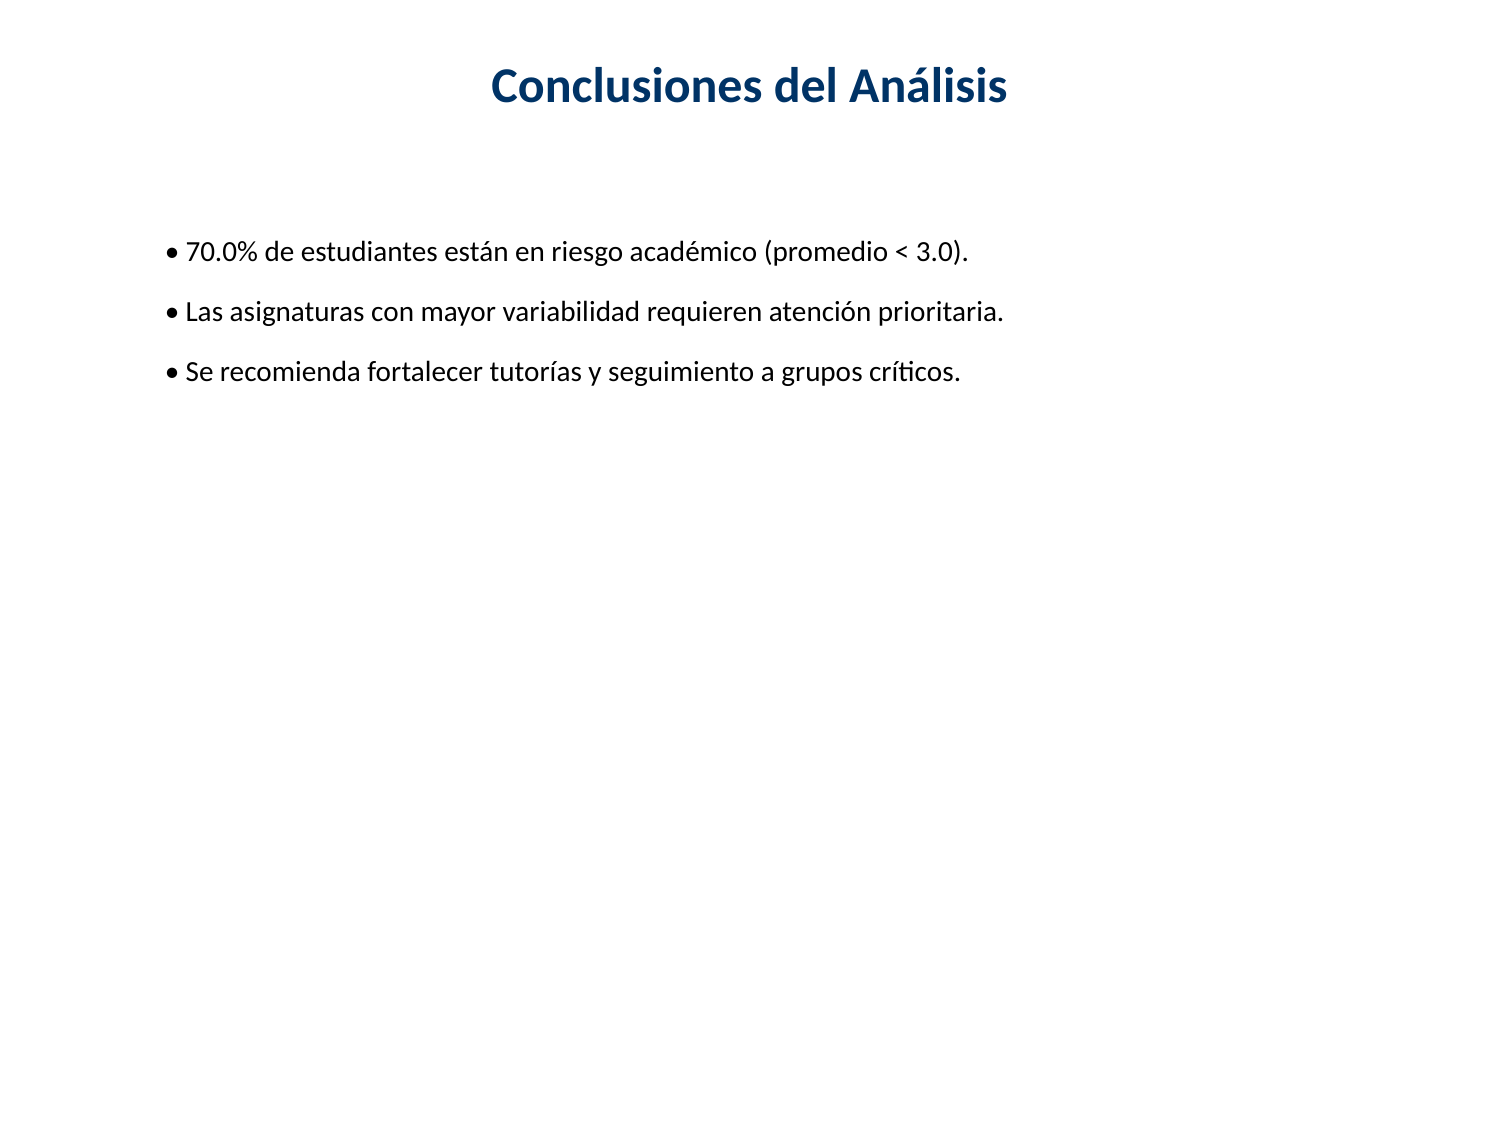

Conclusiones del Análisis
• 70.0% de estudiantes están en riesgo académico (promedio < 3.0).
• Las asignaturas con mayor variabilidad requieren atención prioritaria.
• Se recomienda fortalecer tutorías y seguimiento a grupos críticos.